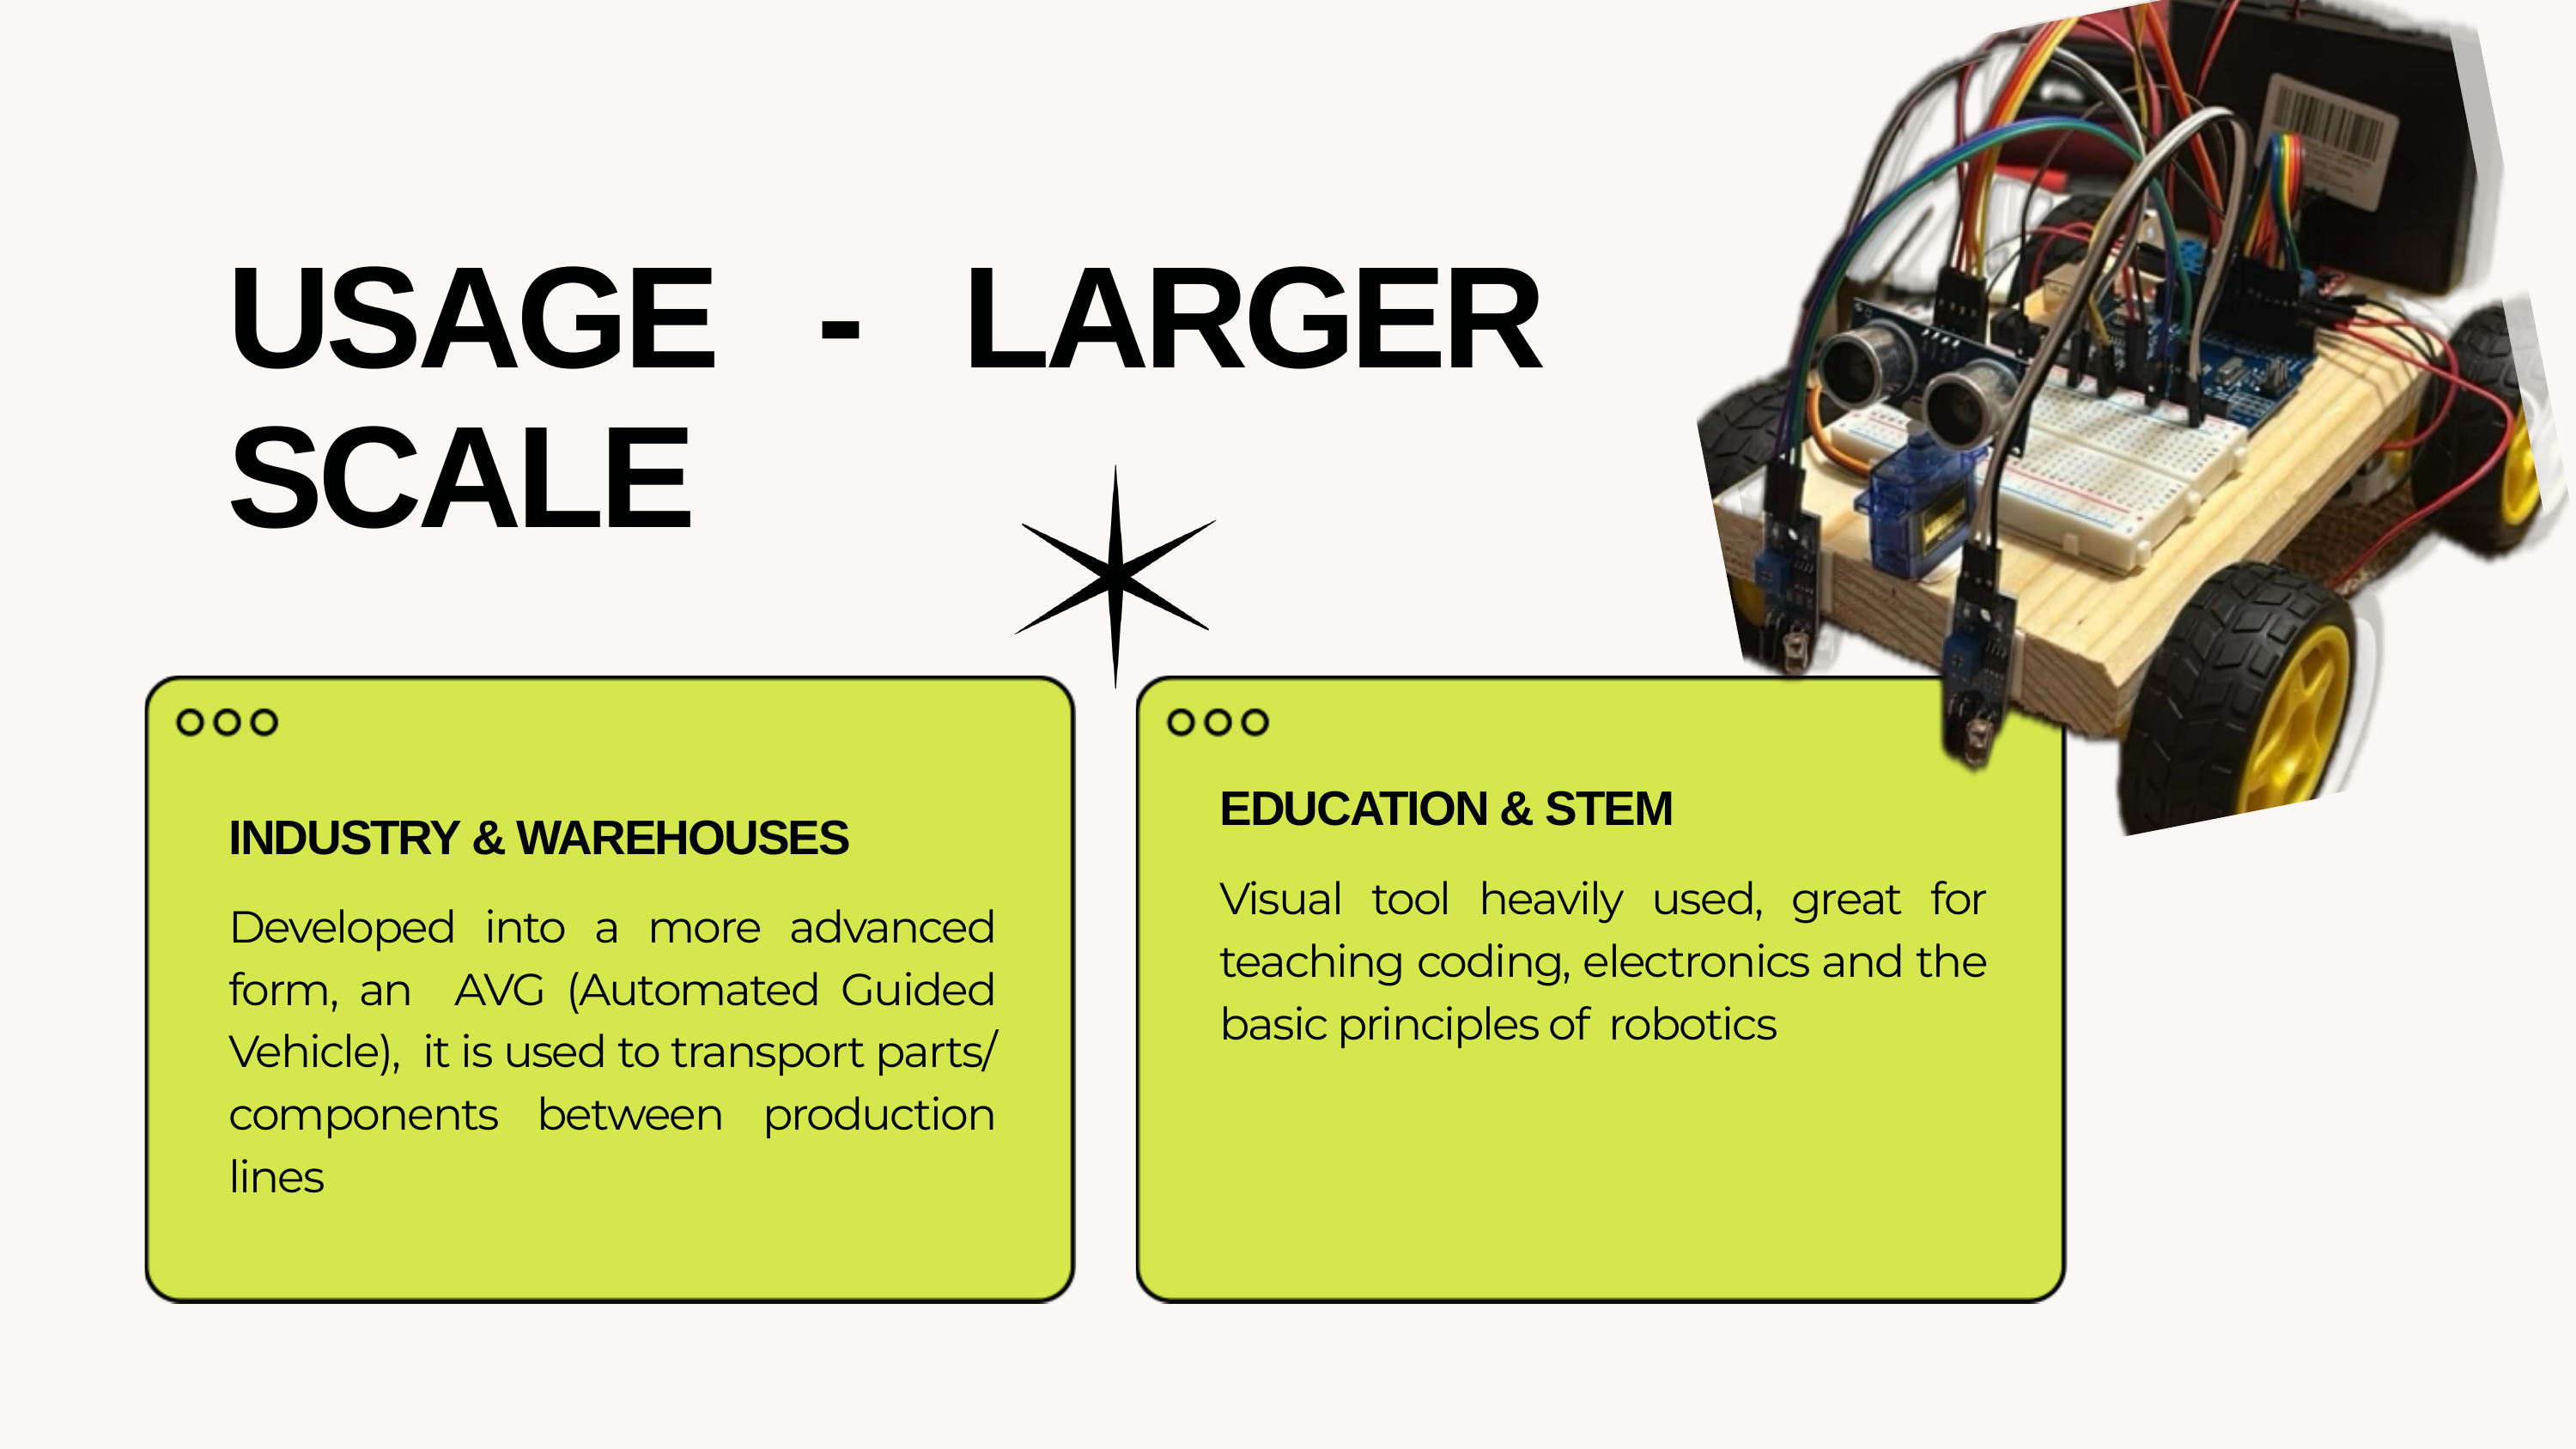

USAGE - LARGER SCALE

EDUCATION & STEM
INDUSTRY & WAREHOUSES
Visual tool heavily used, great for teaching coding, electronics and the basic principles of  robotics
Developed into a more advanced form, an  AVG (Automated Guided Vehicle),  it is used to transport parts/ components between production lines